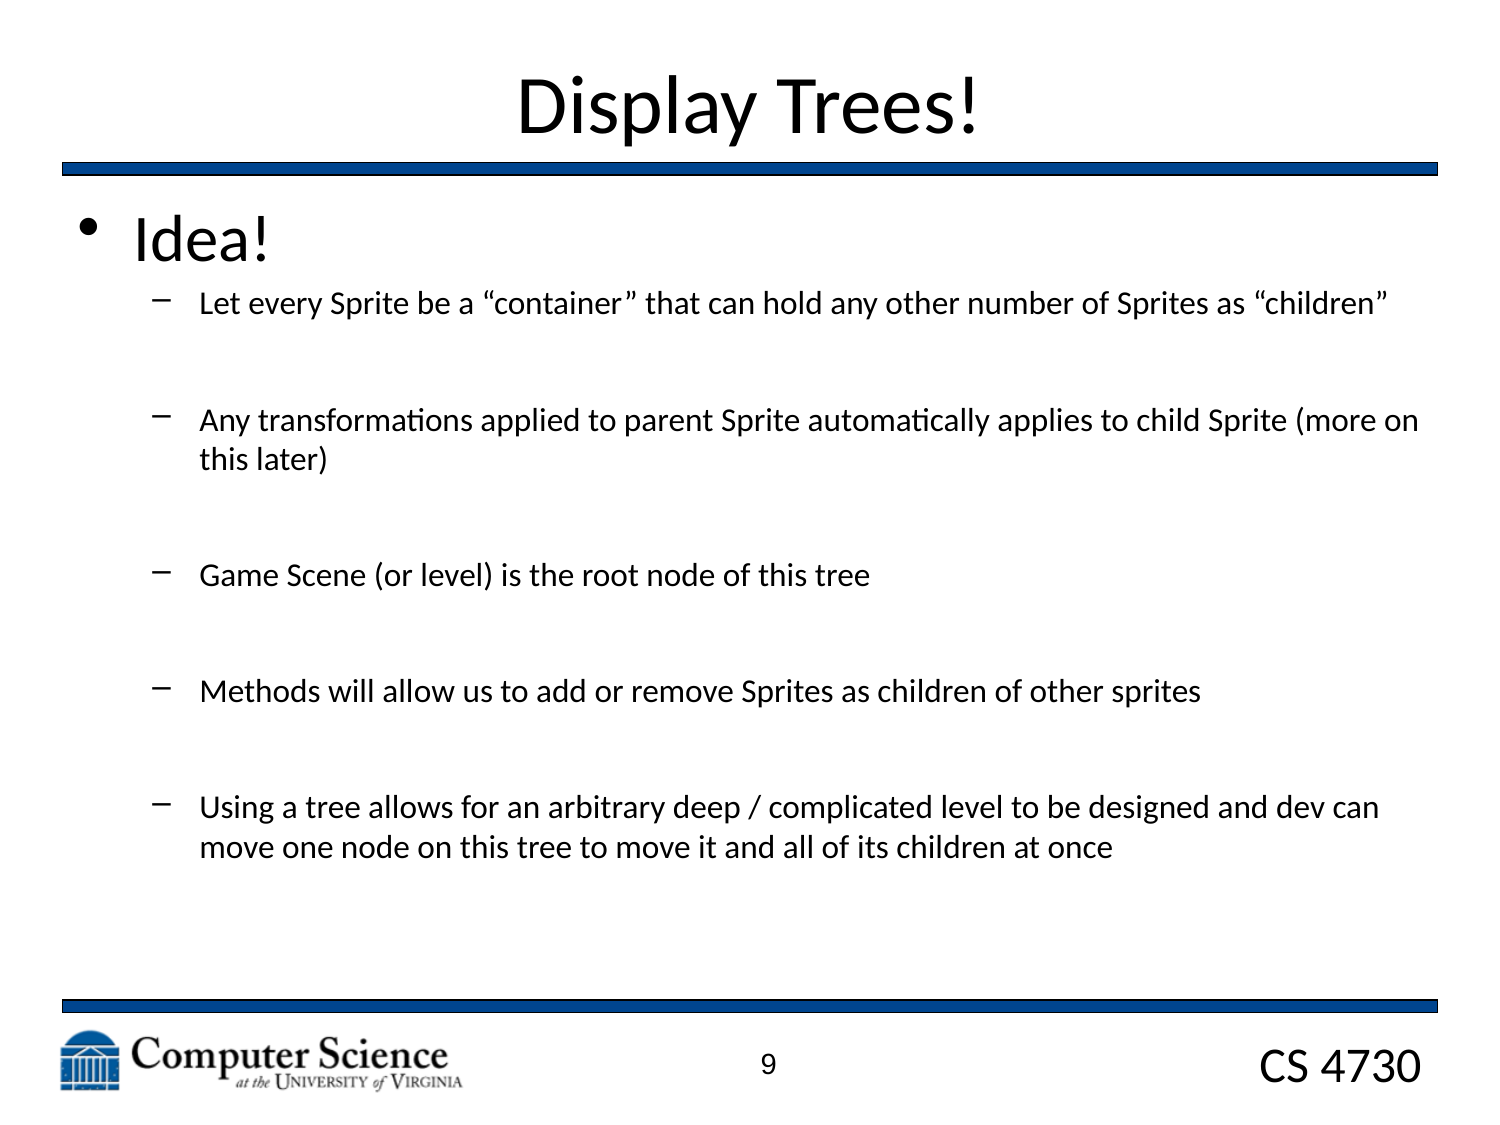

# Display Trees!
Idea!
Let every Sprite be a “container” that can hold any other number of Sprites as “children”

Any transformations applied to parent Sprite automatically applies to child Sprite (more on this later)

Game Scene (or level) is the root node of this tree

Methods will allow us to add or remove Sprites as children of other sprites

Using a tree allows for an arbitrary deep / complicated level to be designed and dev can move one node on this tree to move it and all of its children at once
9